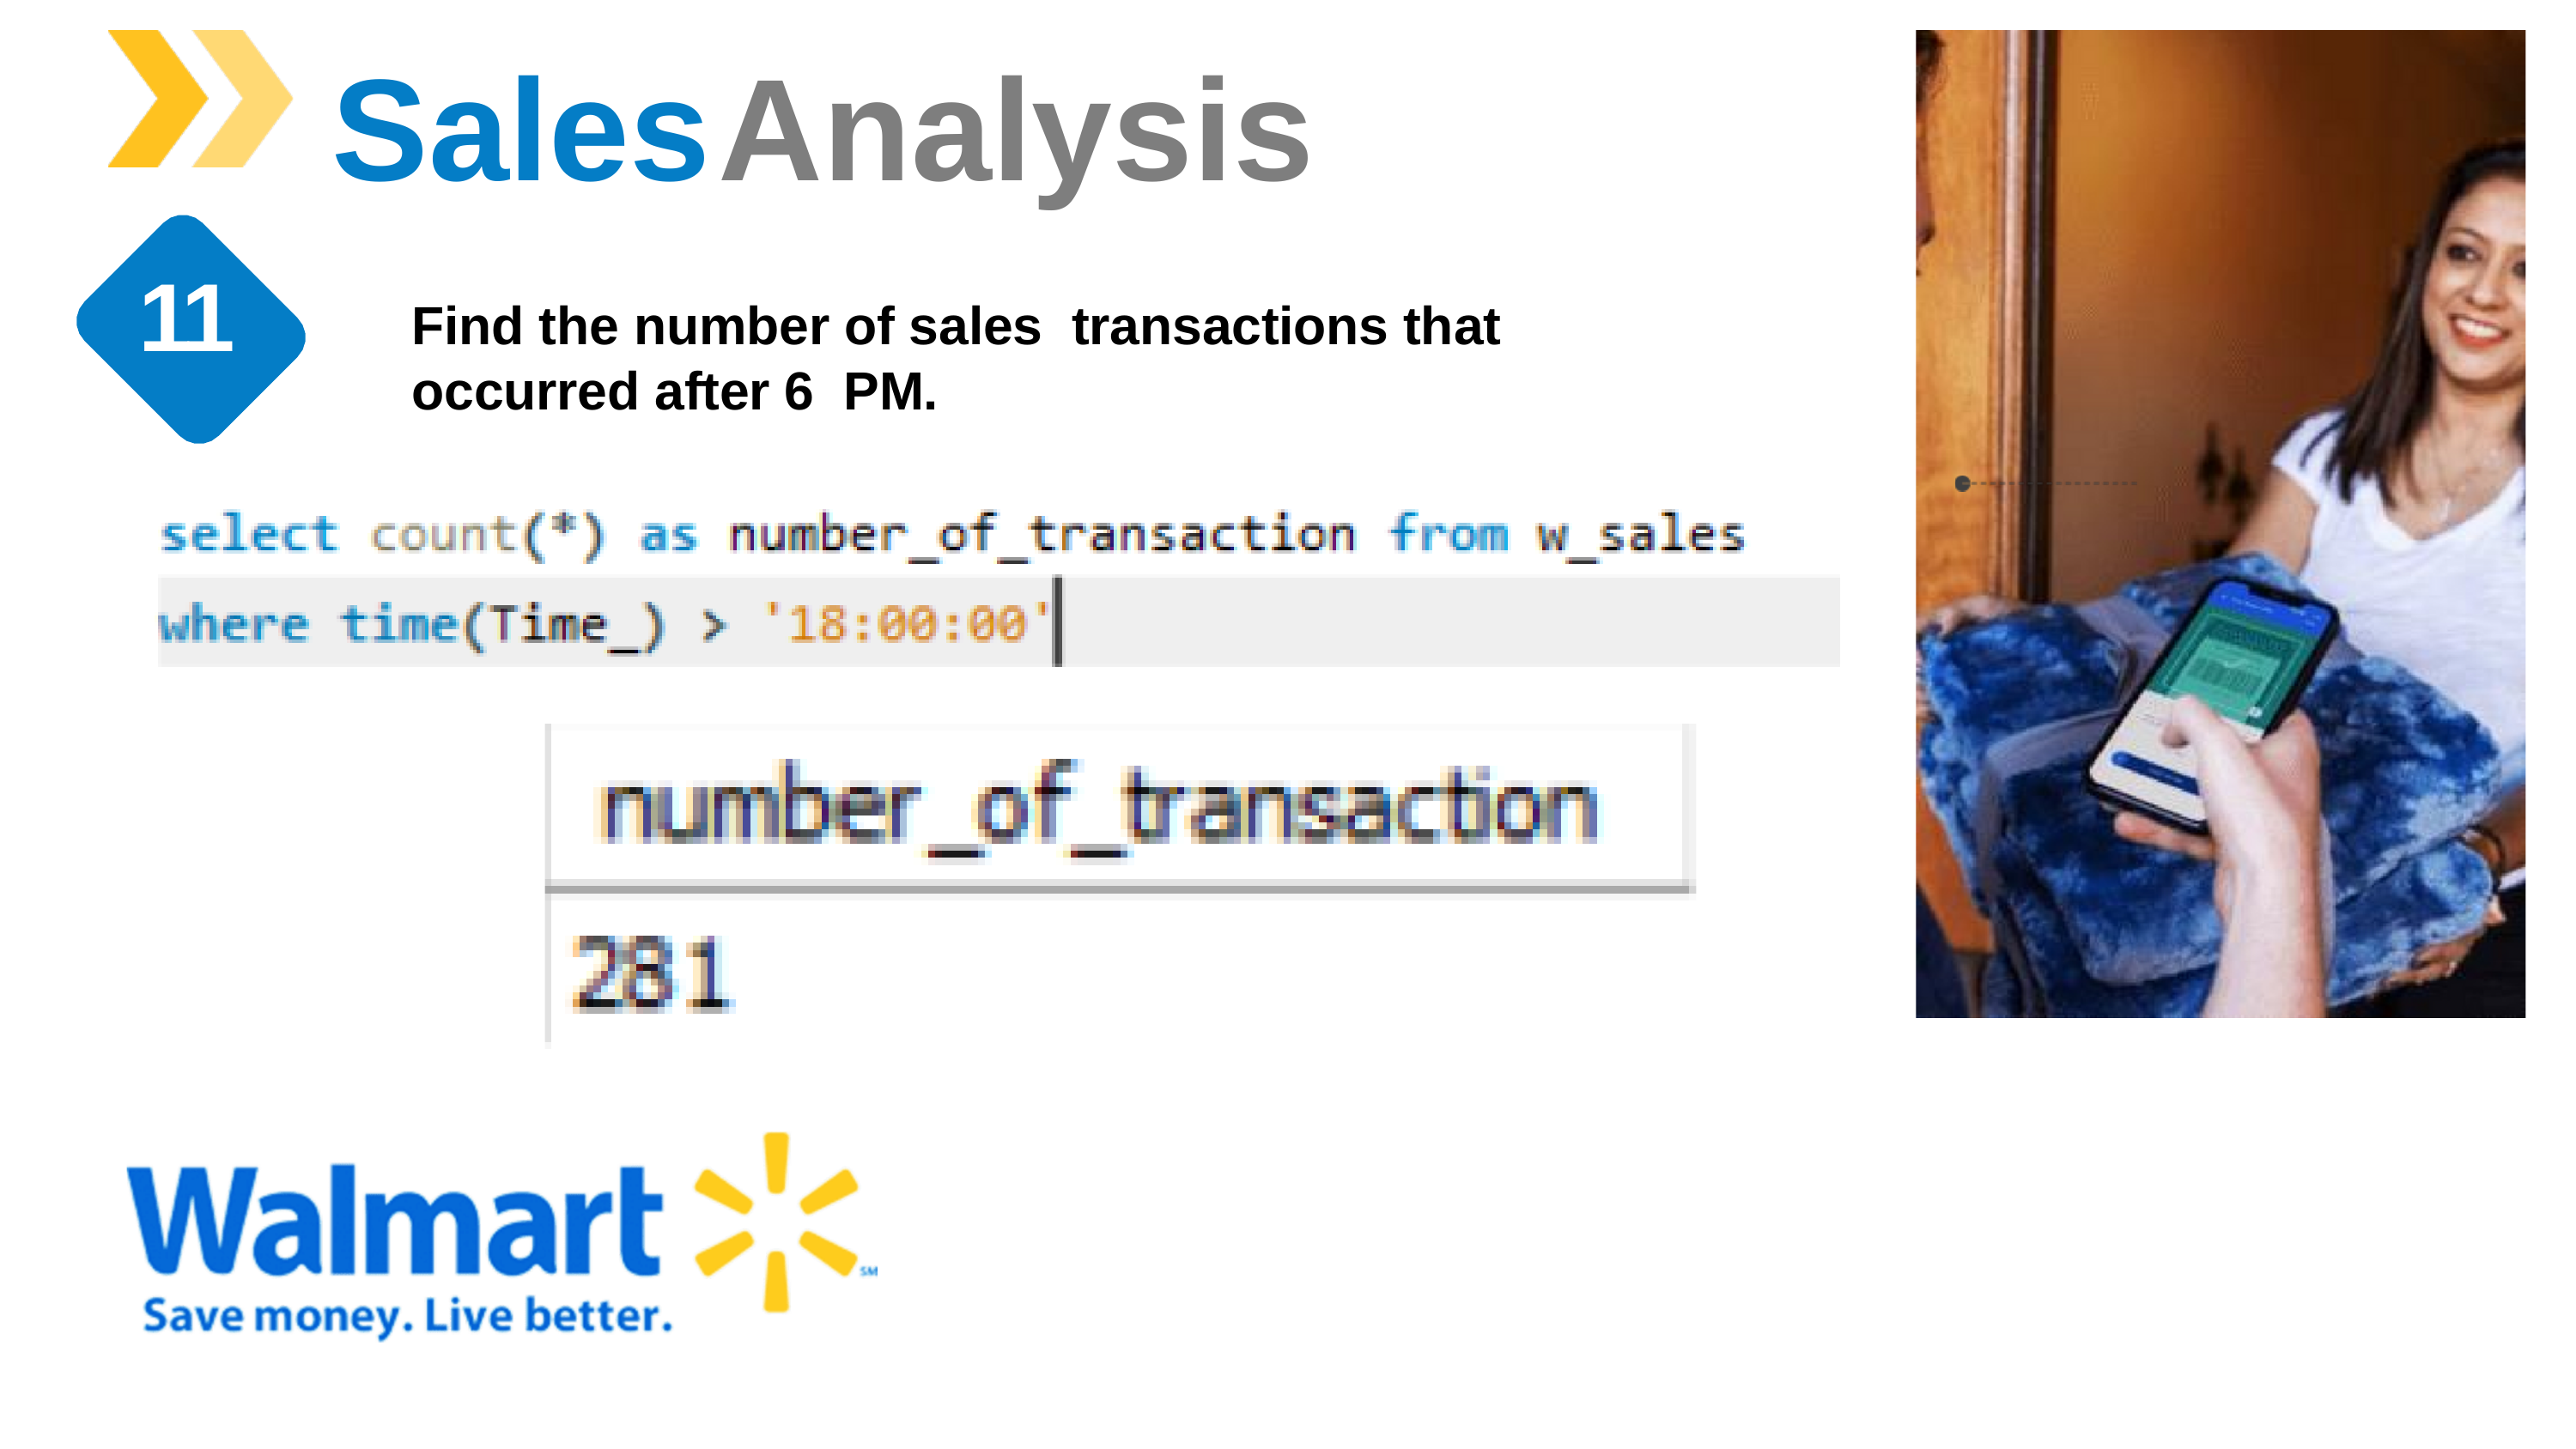

Sales	Analysis

11
Find the number of sales  transactions that occurred after 6  PM.